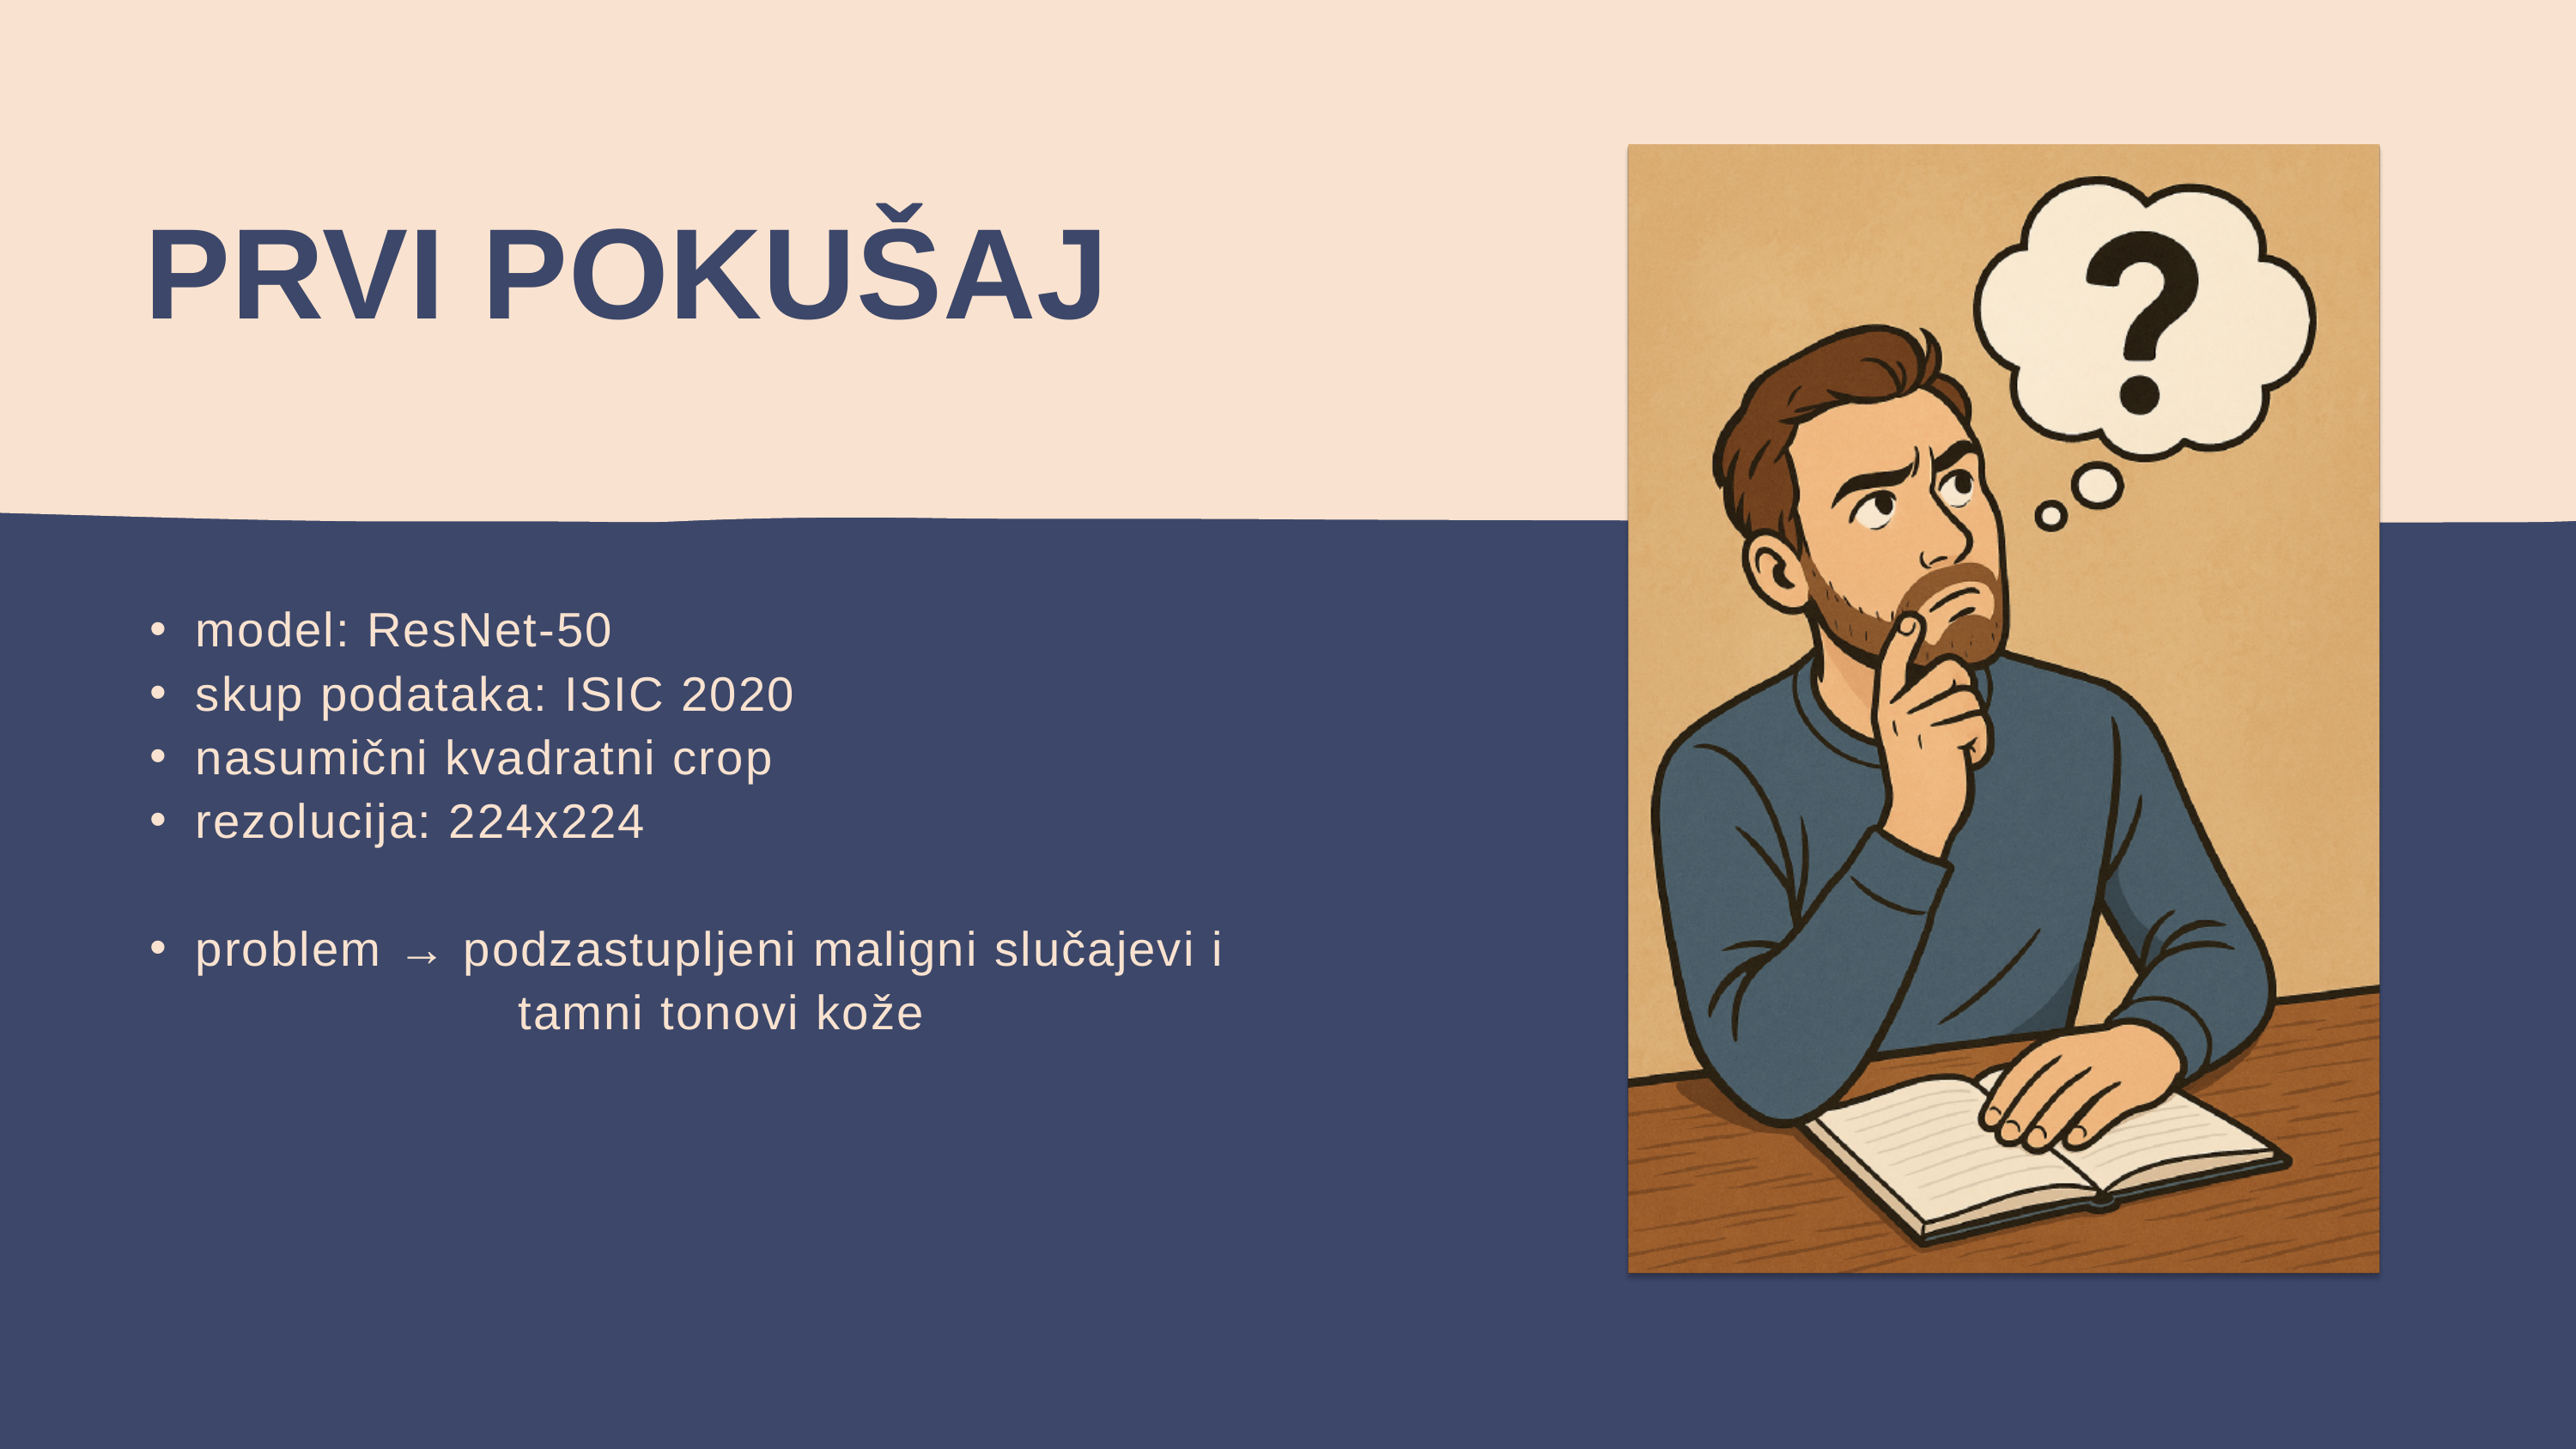

PRVI POKUŠAJ

model: ResNet-50
skup podataka: ISIC 2020
nasumični kvadratni crop​
rezolucija: 224x224

problem → podzastupljeni maligni slučajevi i
                           tamni tonovi kože